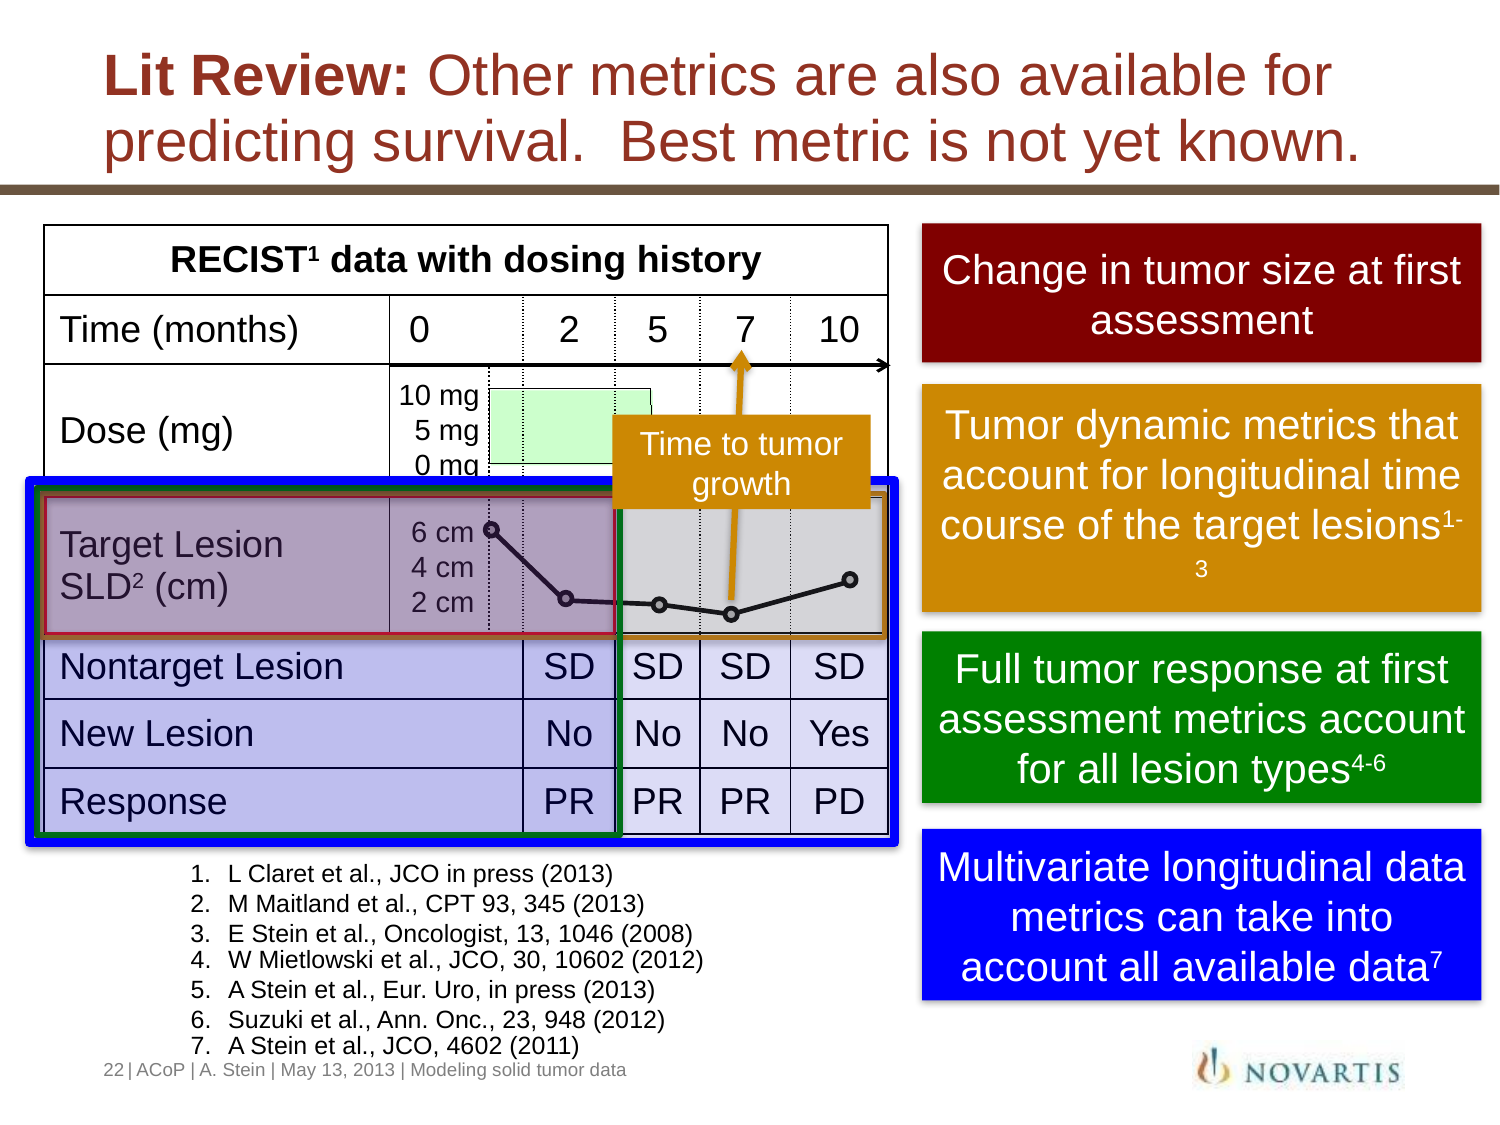

# Lit Review: Other metrics are also available for predicting survival.  Best metric is not yet known.
Change in tumor size at first assessment
| RECIST1 data with dosing history |  |  |  |  |  |
| --- | --- | --- | --- | --- | --- |
| Time (months) | 0 | 2 | 5 | 7 | 10 |
| Dose (mg) |  |  |  |  |  |
| Target Lesion SLD2 (cm) |  |  |  |  |  |
| Nontarget Lesion |  | SD | SD | SD | SD |
| New Lesion |  | No | No | No | Yes |
| Response |  | PR | PR | PR | PD |
Time to tumor growth

10 mg
5 mg
0 mg

Tumor dynamic metrics that account for longitudinal time course of the target lesions1-3

6 cm
4 cm
2 cm

Full tumor response at first assessment metrics account for all lesion types4-6
Multivariate longitudinal data metrics can take into account all available data7
L Claret et al., JCO in press (2013)
M Maitland et al., CPT 93, 345 (2013)
E Stein et al., Oncologist, 13, 1046 (2008)
W Mietlowski et al., JCO, 30, 10602 (2012)
A Stein et al., Eur. Uro, in press (2013)
Suzuki et al., Ann. Onc., 23, 948 (2012)
A Stein et al., JCO, 4602 (2011)
22
| ACoP | A. Stein | May 13, 2013 | Modeling solid tumor data